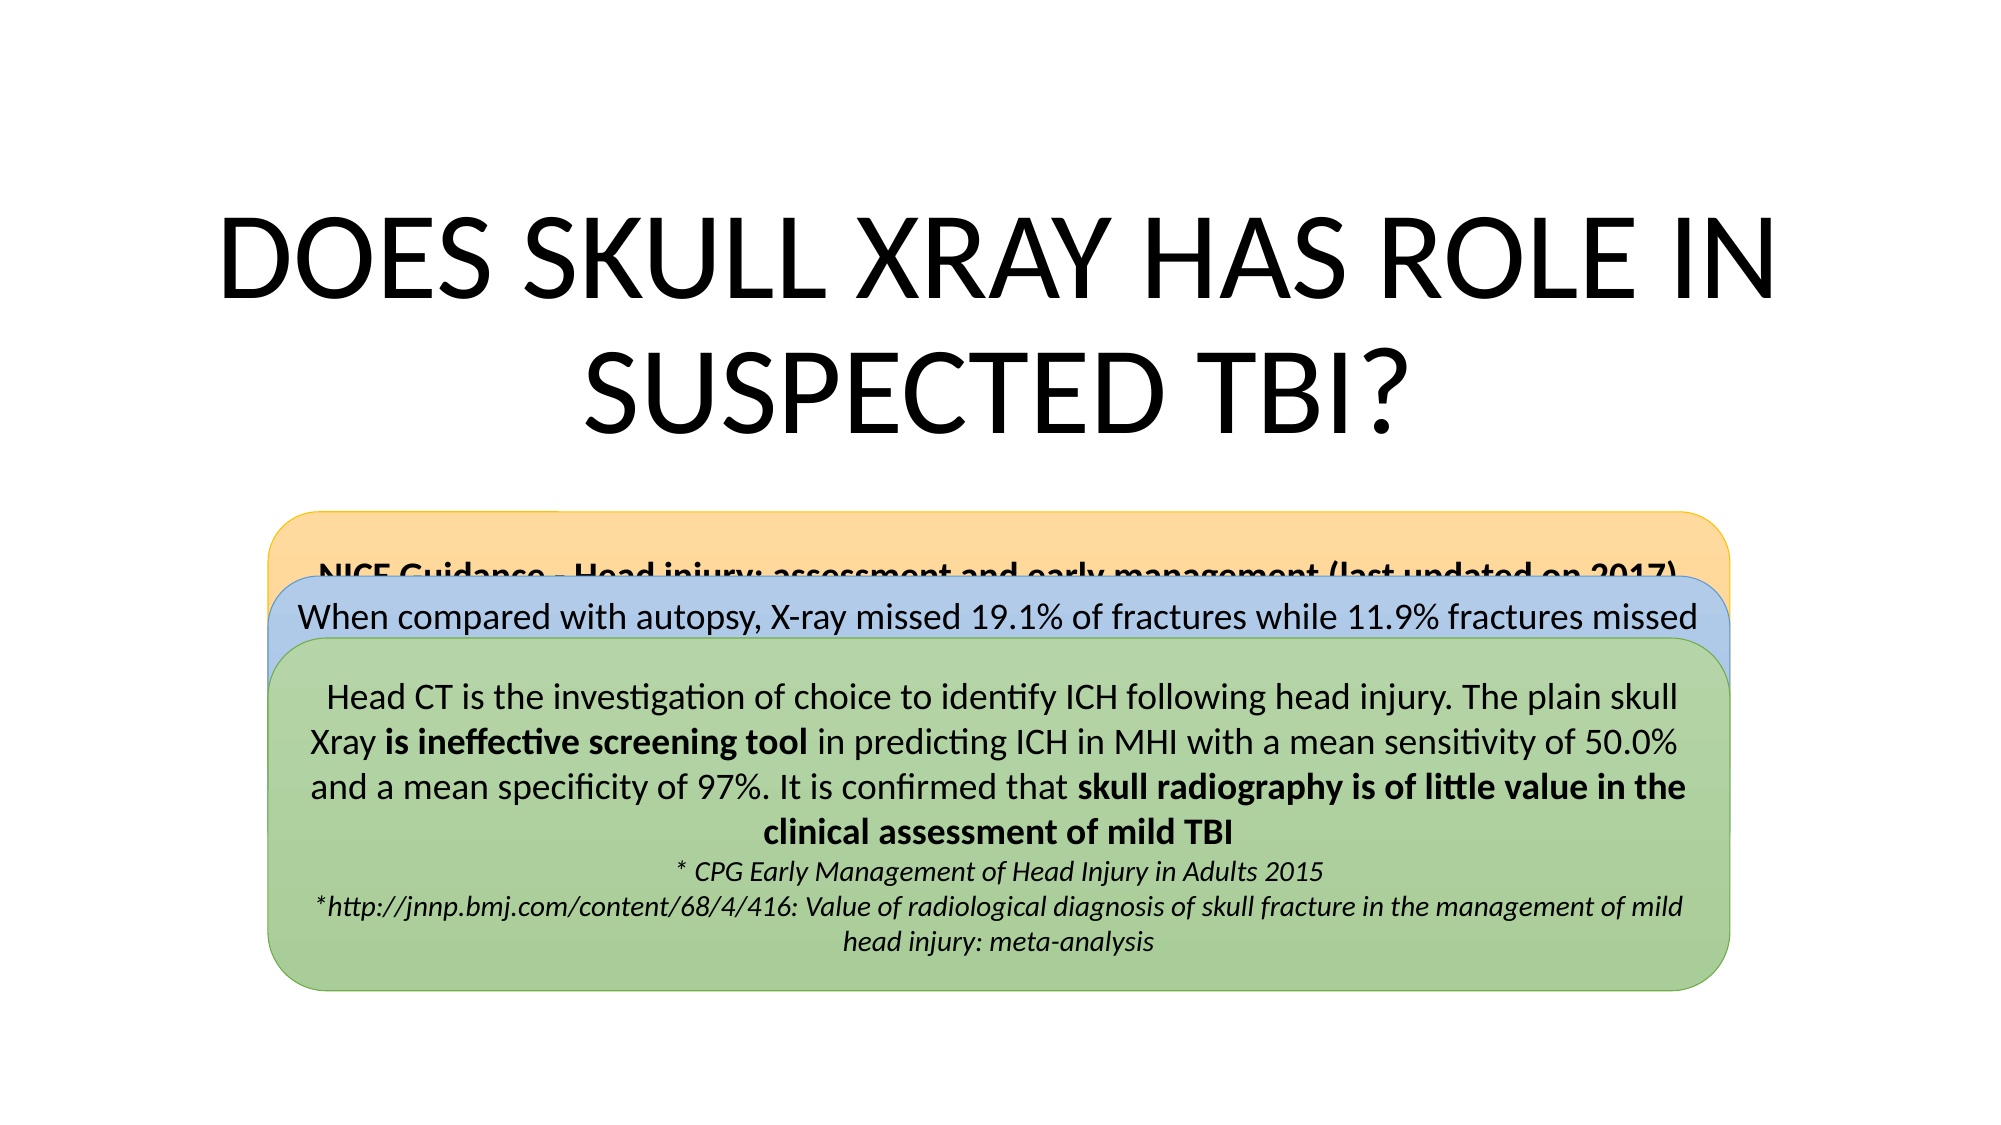

# DOES SKULL XRAY HAS ROLE IN SUSPECTED TBI?
NICE Guidance - Head injury: assessment and early management (last updated on 2017)

Do not use plain X-rays of the skull to diagnose significant brain injury without prior discussion with a neuroscience unit. However, they are useful as part of the skeletal survey in children presenting with suspected non-accidental injury. [2007]

When compared with autopsy, X-ray missed 19.1% of fractures while 11.9% fractures missed in CT scan. The limited sensitivity of X-ray in detection of skull fracture makes it unreliable. Skull radiograph is of little benefit when a CT scan is obtained. It has no added advantage over CT scan. Whenever there is facility of CT scan is available, the patient of head injury should not undergo skull radiograph
*J Clin Diagn Res. 2015 Jun; 9(6): TC13–TC15 on Diagnostic Utility of Conventional Radiography in Head Injury

 Head CT is the investigation of choice to identify ICH following head injury. The plain skull Xray is ineffective screening tool in predicting ICH in MHI with a mean sensitivity of 50.0%  and a mean specificity of 97%. It is confirmed that skull radiography is of little value in the clinical assessment of mild TBI
* CPG Early Management of Head Injury in Adults 2015
*http://jnnp.bmj.com/content/68/4/416: Value of radiological diagnosis of skull fracture in the management of mild head injury: meta-analysis